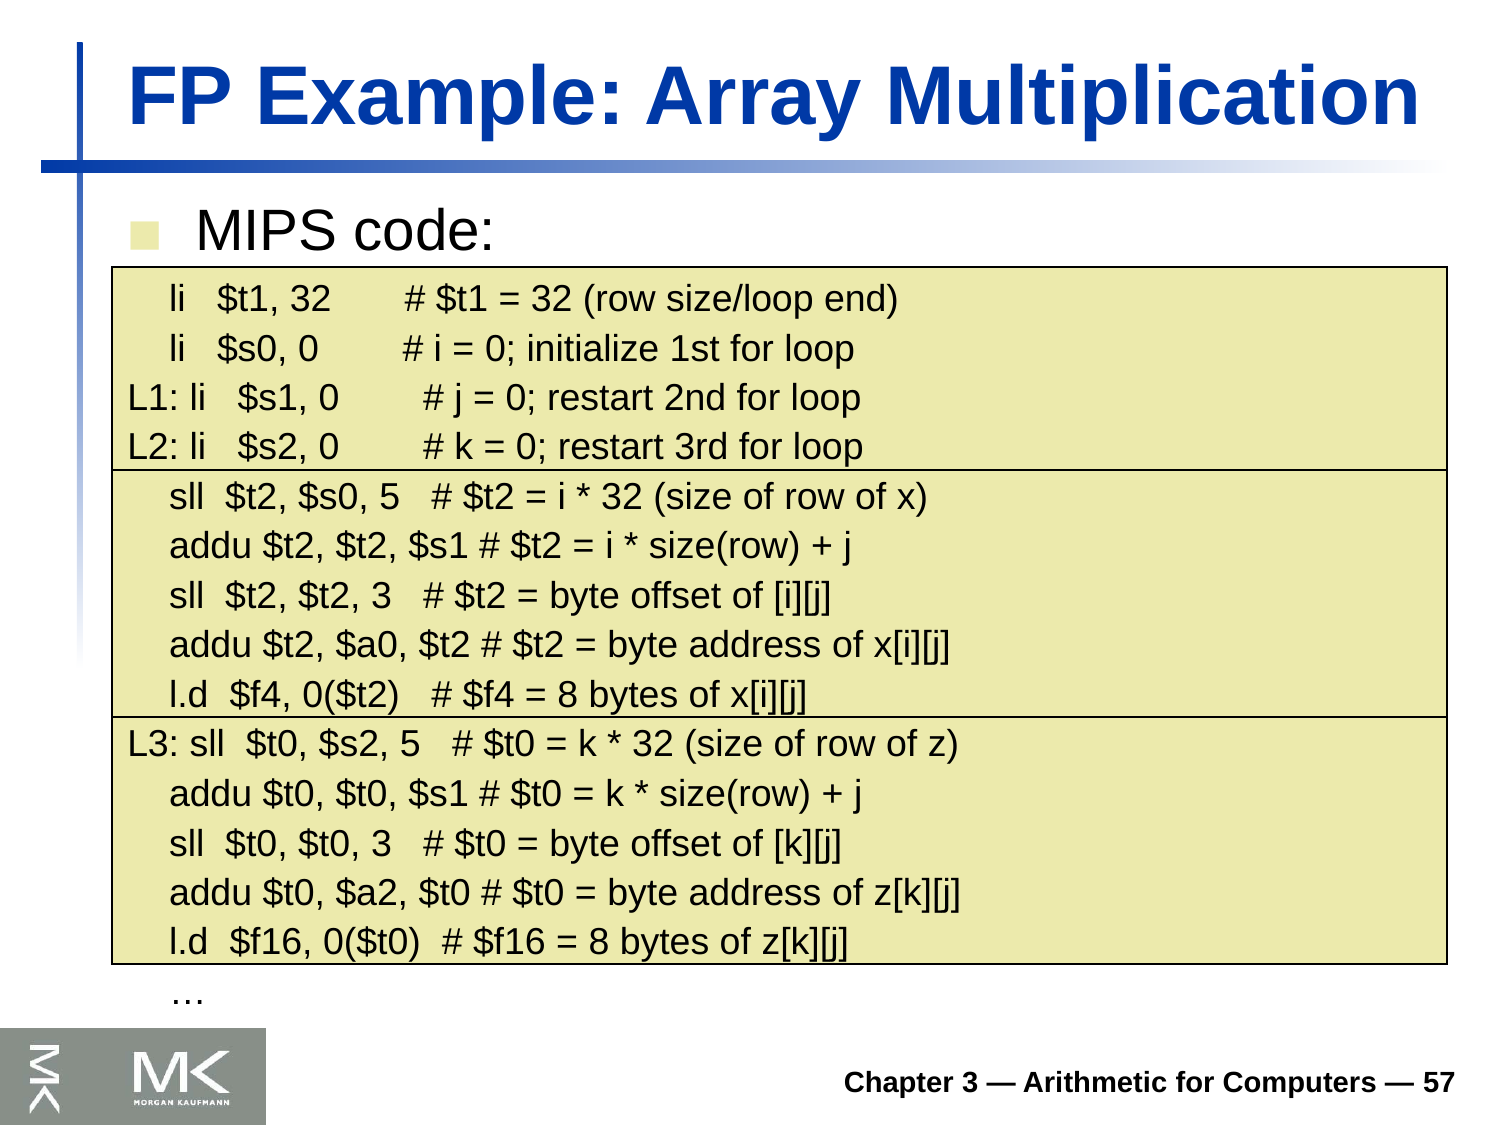

# FP Example: Array Multiplication
  MIPS code:
    li   $t1, 32       # $t1 = 32 (row size/loop end)
    li   $s0, 0        # i = 0; initialize 1st for loop
L1: li   $s1, 0        # j = 0; restart 2nd for loop
L2: li   $s2, 0        # k = 0; restart 3rd for loop
    sll  $t2, $s0, 5   # $t2 = i * 32 (size of row of x)
    addu $t2, $t2, $s1 # $t2 = i * size(row) + j
    sll  $t2, $t2, 3   # $t2 = byte offset of [i][j]
    addu $t2, $a0, $t2 # $t2 = byte address of x[i][j]
    l.d  $f4, 0($t2)   # $f4 = 8 bytes of x[i][j]
L3: sll  $t0, $s2, 5   # $t0 = k * 32 (size of row of z)
    addu $t0, $t0, $s1 # $t0 = k * size(row) + j
    sll  $t0, $t0, 3   # $t0 = byte offset of [k][j]
    addu $t0, $a2, $t0 # $t0 = byte address of z[k][j]
    l.d  $f16, 0($t0)  # $f16 = 8 bytes of z[k][j]
    …

Chapter 3 — Arithmetic for Computers — 57